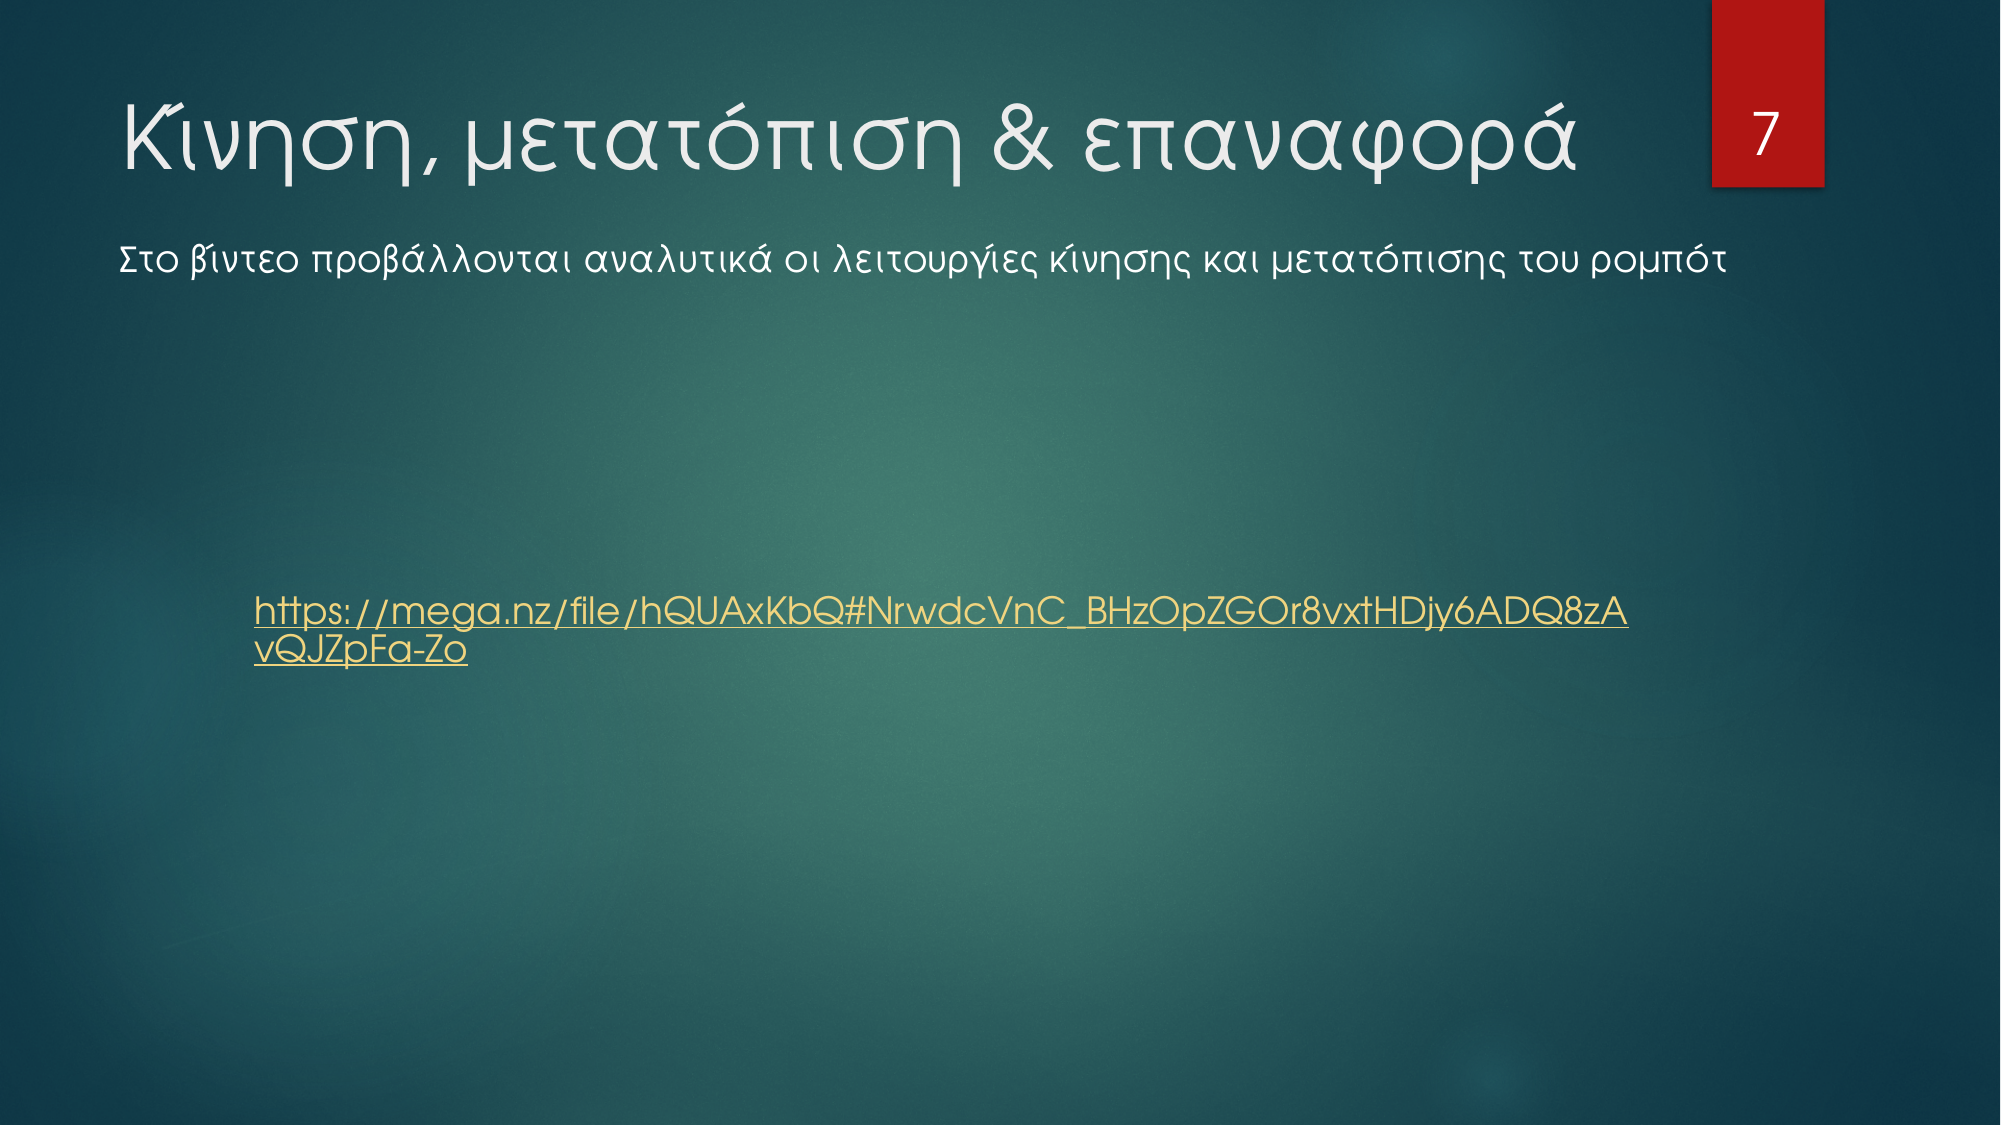

7
# Κίνηση, μετατόπιση & επαναφορά
Στο βίντεο προβάλλονται αναλυτικά οι λειτουργίες κίνησης και μετατόπισης του ρομπότ
https://mega.nz/file/hQUAxKbQ#NrwdcVnC_BHzOpZGOr8vxtHDjy6ADQ8zAvQJZpFa-Zo